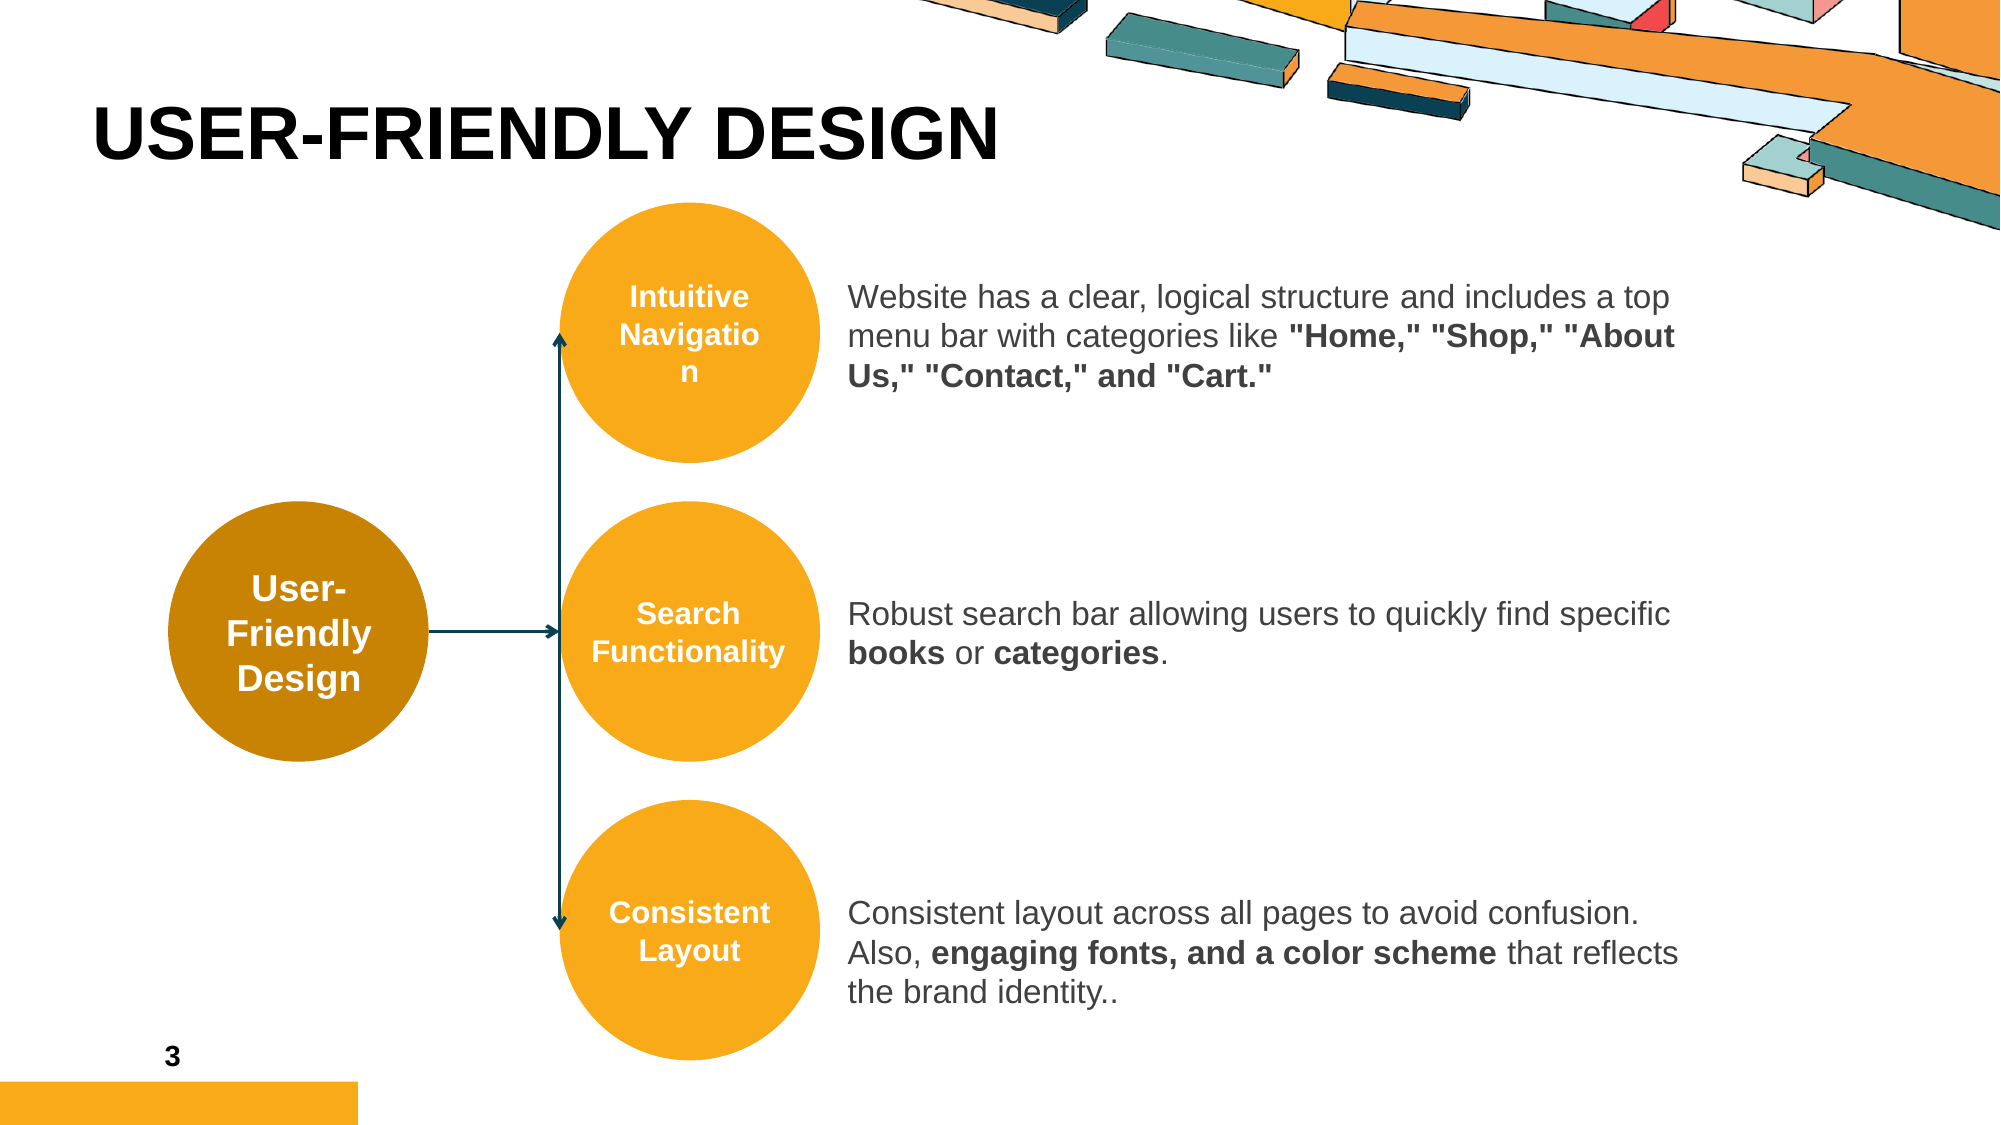

User-friendly design
Intuitive Navigation
Website has a clear, logical structure and includes a top menu bar with categories like "Home," "Shop," "About Us," "Contact," and "Cart."
Tasks

User-Friendly Design
Robust search bar allowing users to quickly find specific books or categories.
Search Functionality
Schedules

Consistent layout across all pages to avoid confusion. Also, engaging fonts, and a color scheme that reflects the brand identity..
Consistent Layout
3